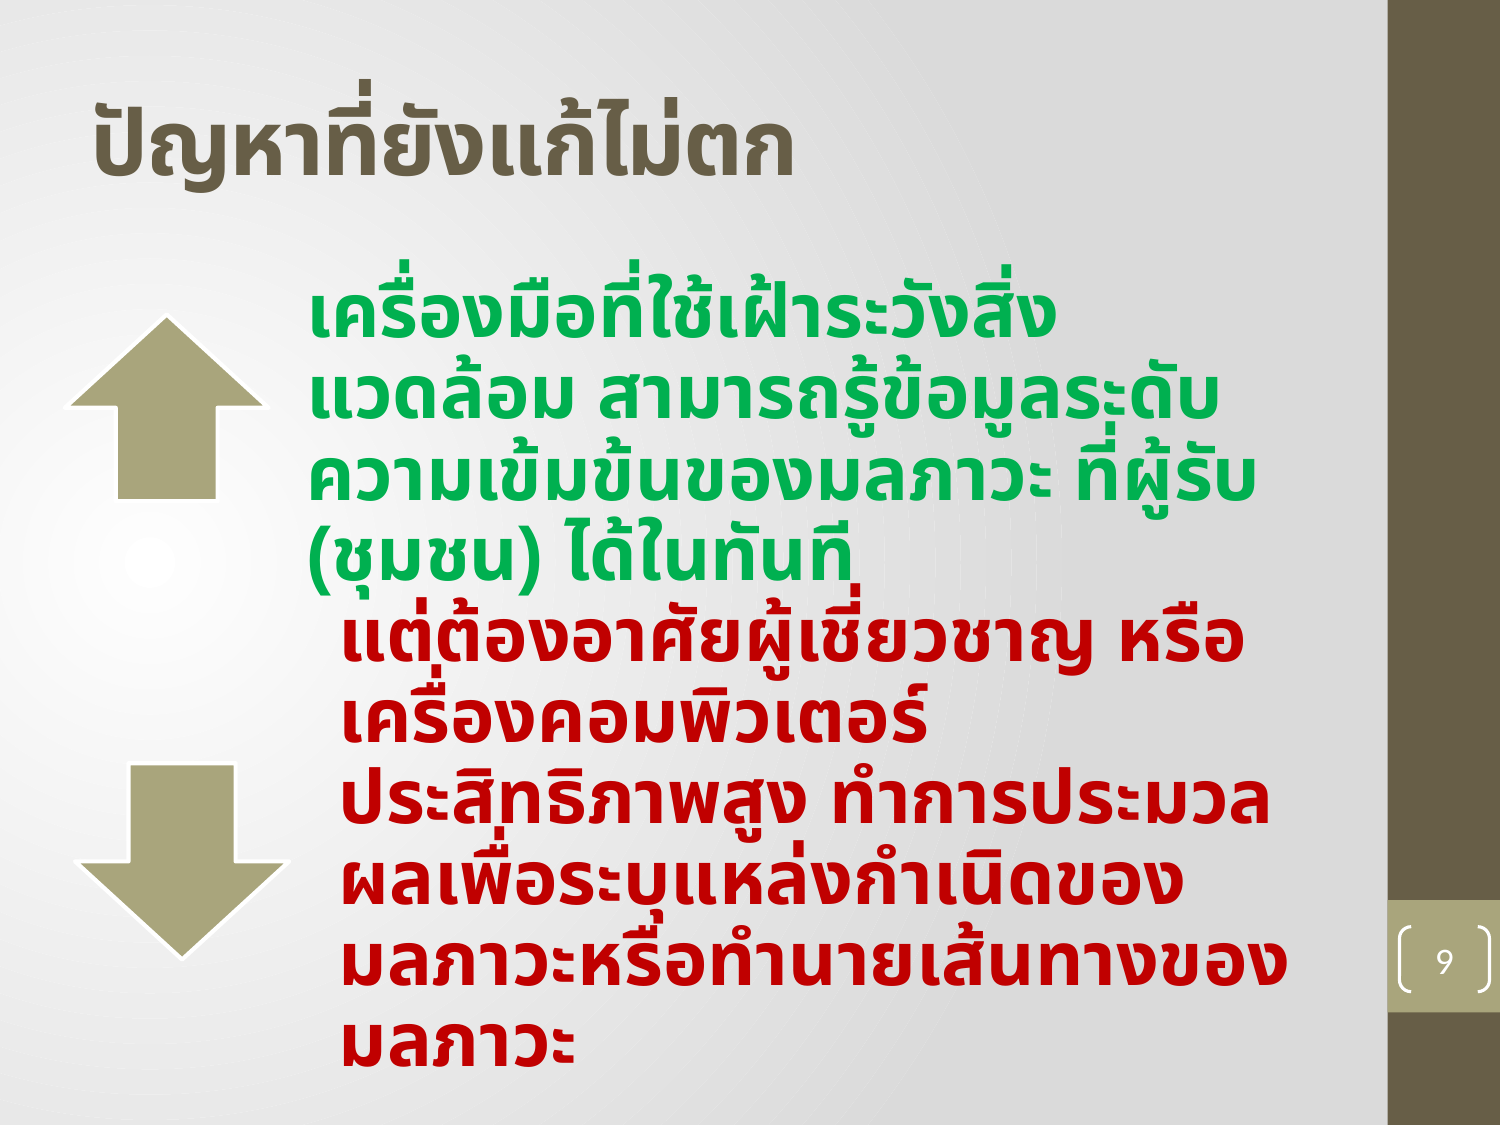

# ปัญหาที่ยังแก้ไม่ตก
เครื่องมือที่ใช้เฝ้าระวังสิ่งแวดล้อม สามารถรู้ข้อมูลระดับความเข้มข้นของมลภาวะ ที่ผู้รับ (ชุมชน) ได้ในทันที
แต่ต้องอาศัยผู้เชี่ยวชาญ หรือเครื่องคอมพิวเตอร์ ประสิทธิภาพสูง ทำการประมวลผลเพื่อระบุแหล่งกำเนิดของมลภาวะหรือทำนายเส้นทางของมลภาวะ
9